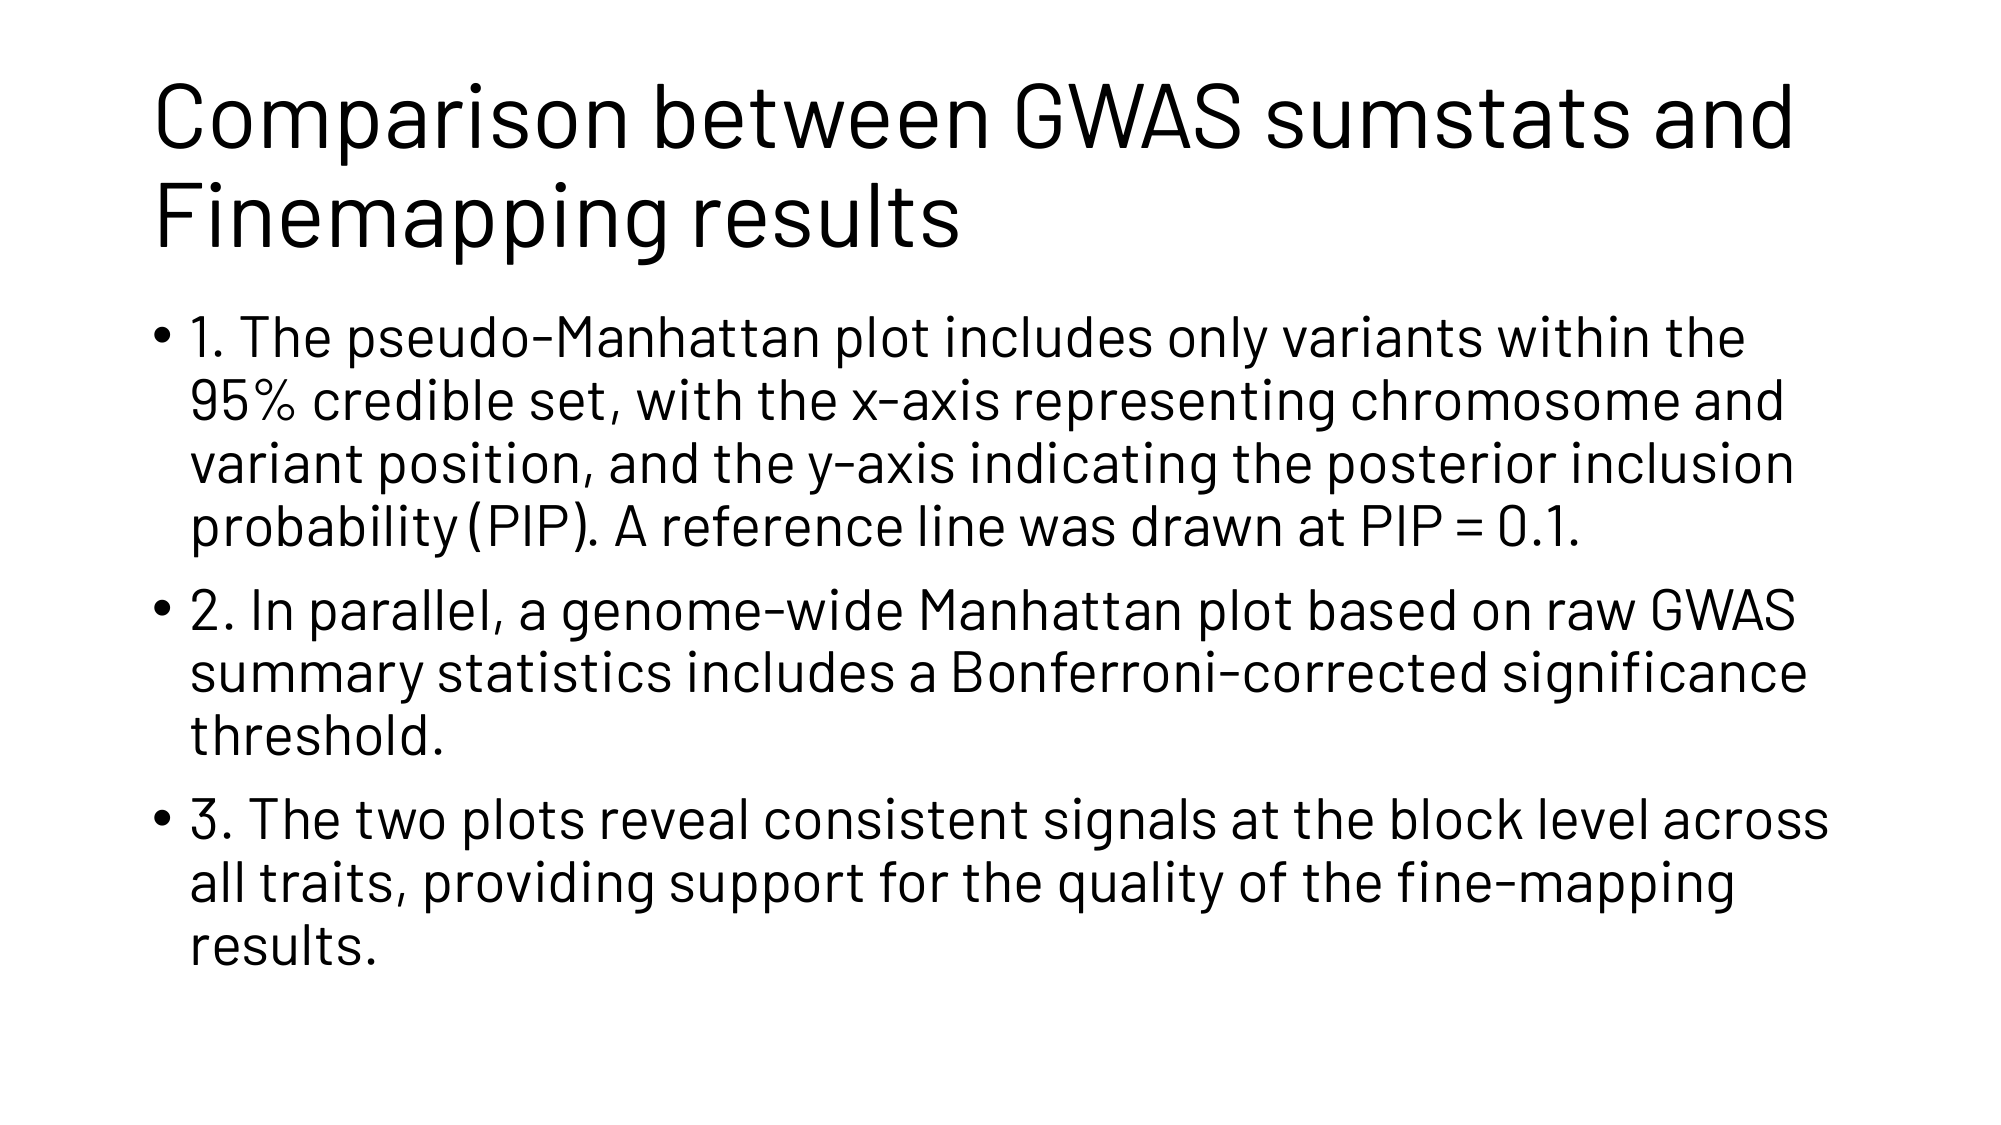

# Comparison between GWAS sumstats and Finemapping results
1. The pseudo-Manhattan plot includes only variants within the 95% credible set, with the x-axis representing chromosome and variant position, and the y-axis indicating the posterior inclusion probability (PIP). A reference line was drawn at PIP = 0.1.
2. In parallel, a genome-wide Manhattan plot based on raw GWAS summary statistics includes a Bonferroni-corrected significance threshold.
3. The two plots reveal consistent signals at the block level across all traits, providing support for the quality of the fine-mapping results.